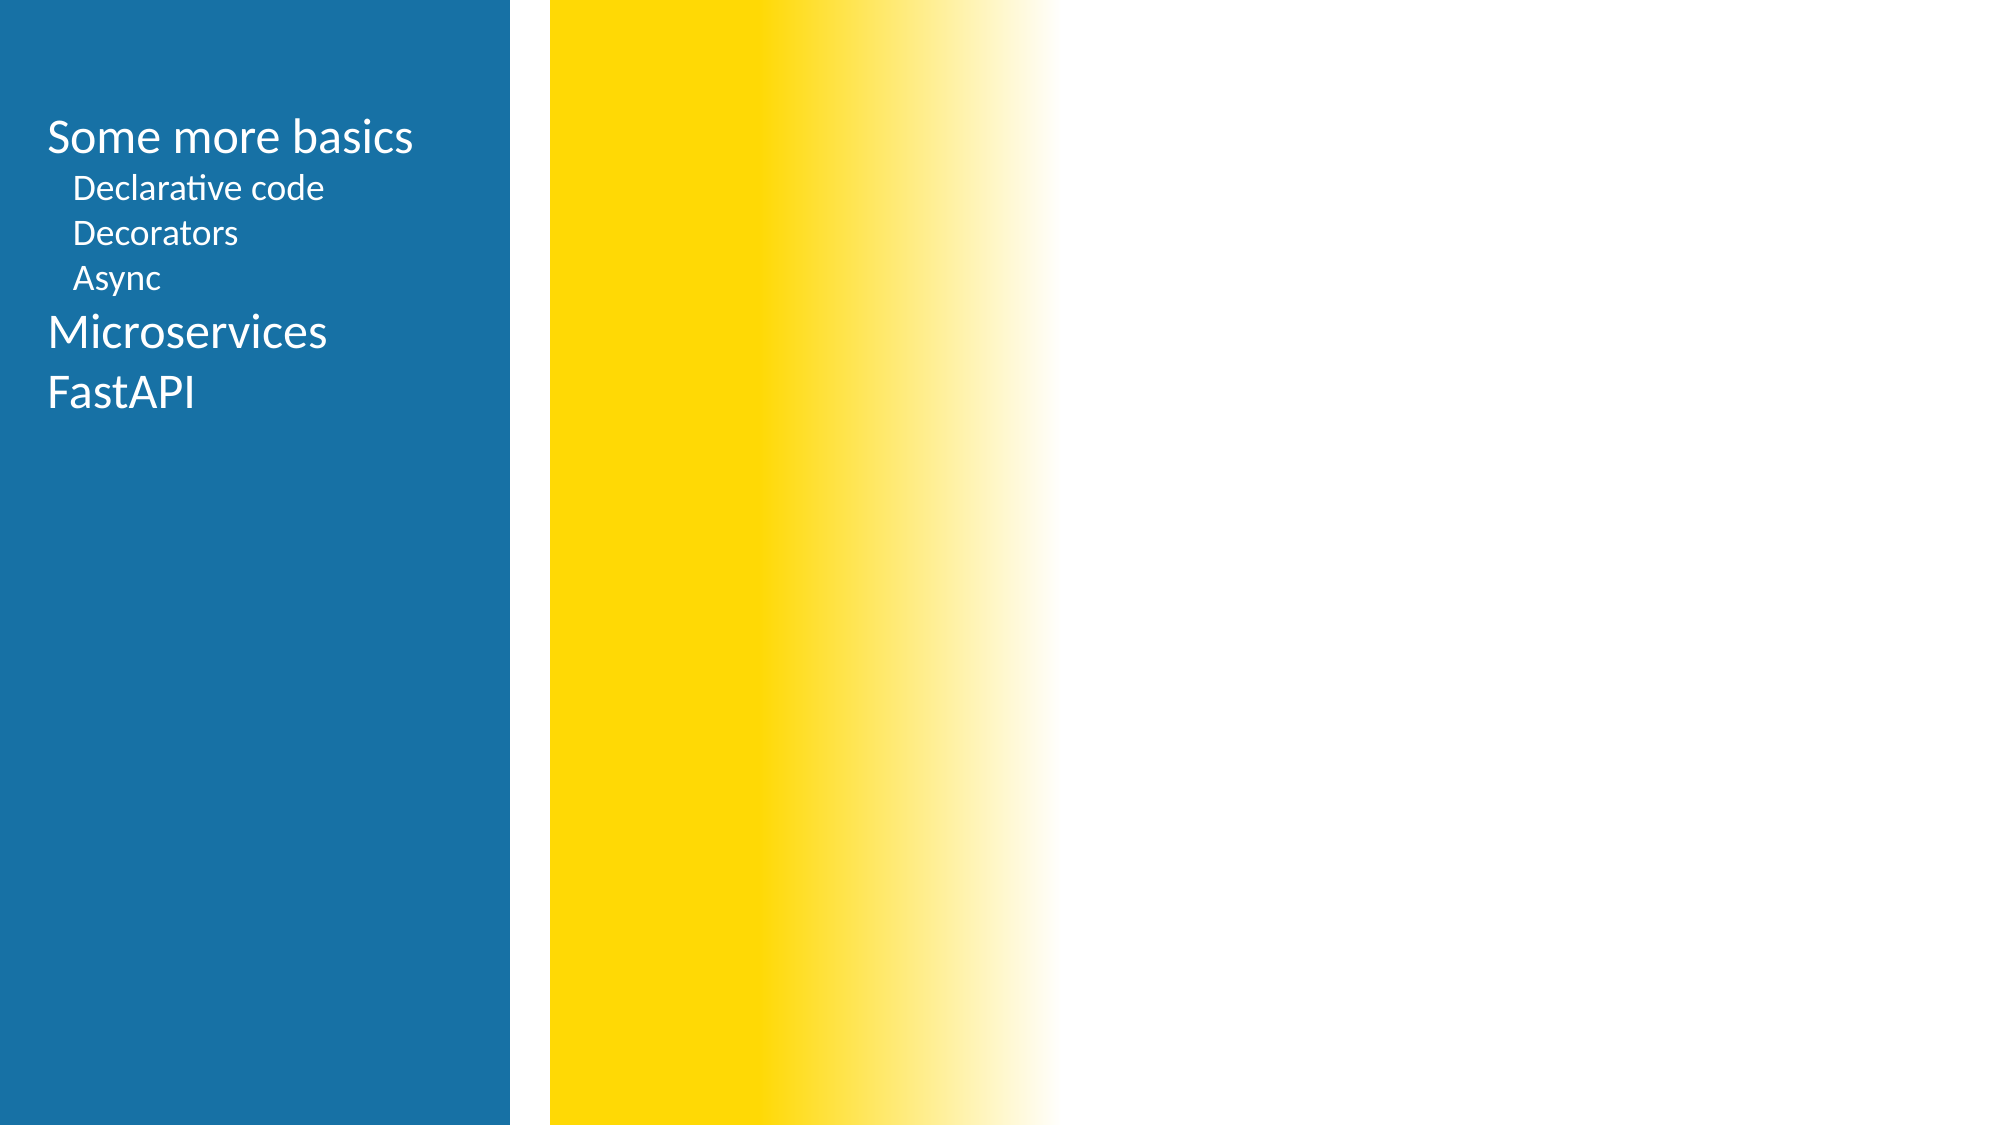

Some more basics
   Declarative code
   Decorators
   Async
Microservices
FastAPI